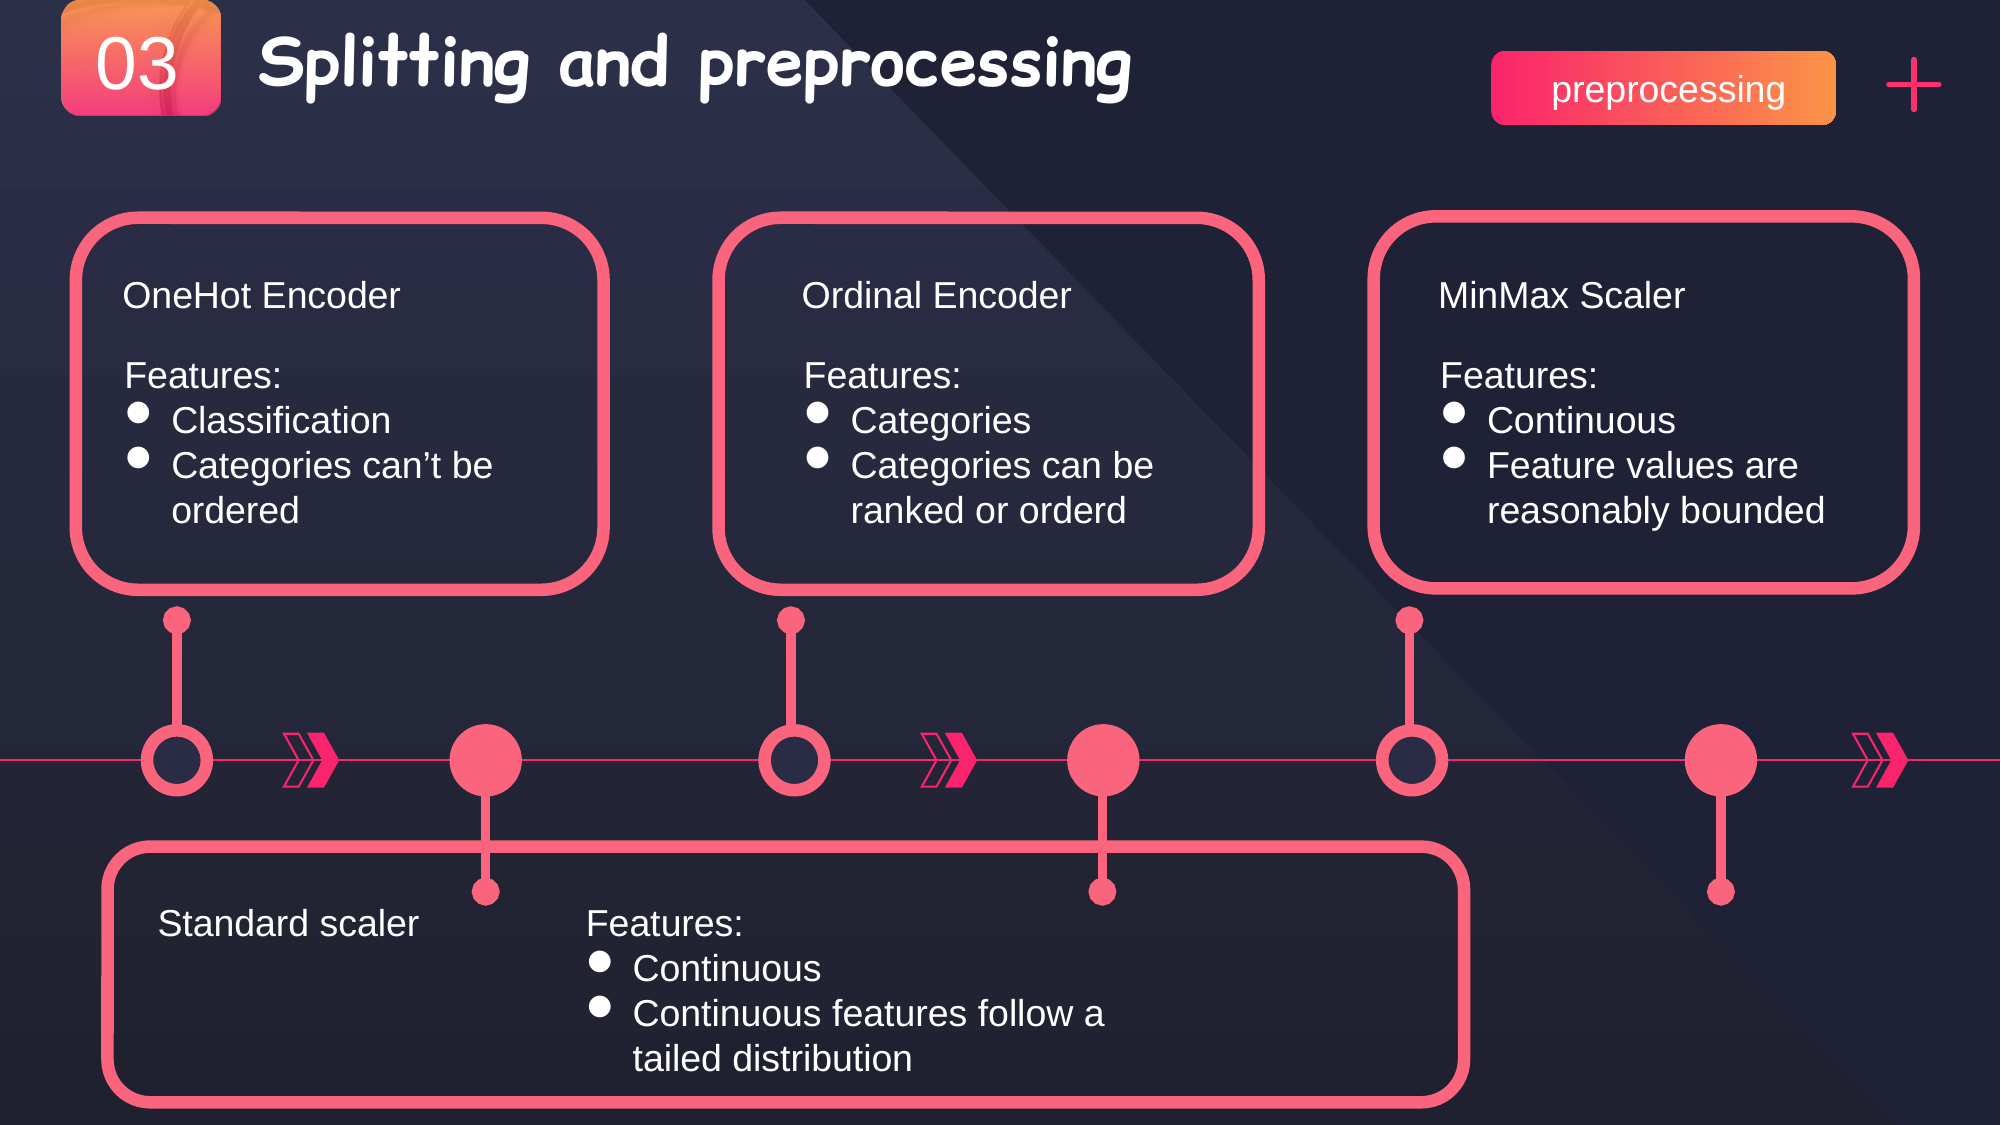

03
Splitting and preprocessing

 preprocessing

OneHot Encoder
Ordinal Encoder
MinMax Scaler
Features:
Classification
Categories can’t be ordered
Features:
Categories
Categories can be ranked or orderd
Features:
Continuous
Feature values are reasonably bounded

Standard scaler
Features:
Continuous
Continuous features follow a tailed distribution